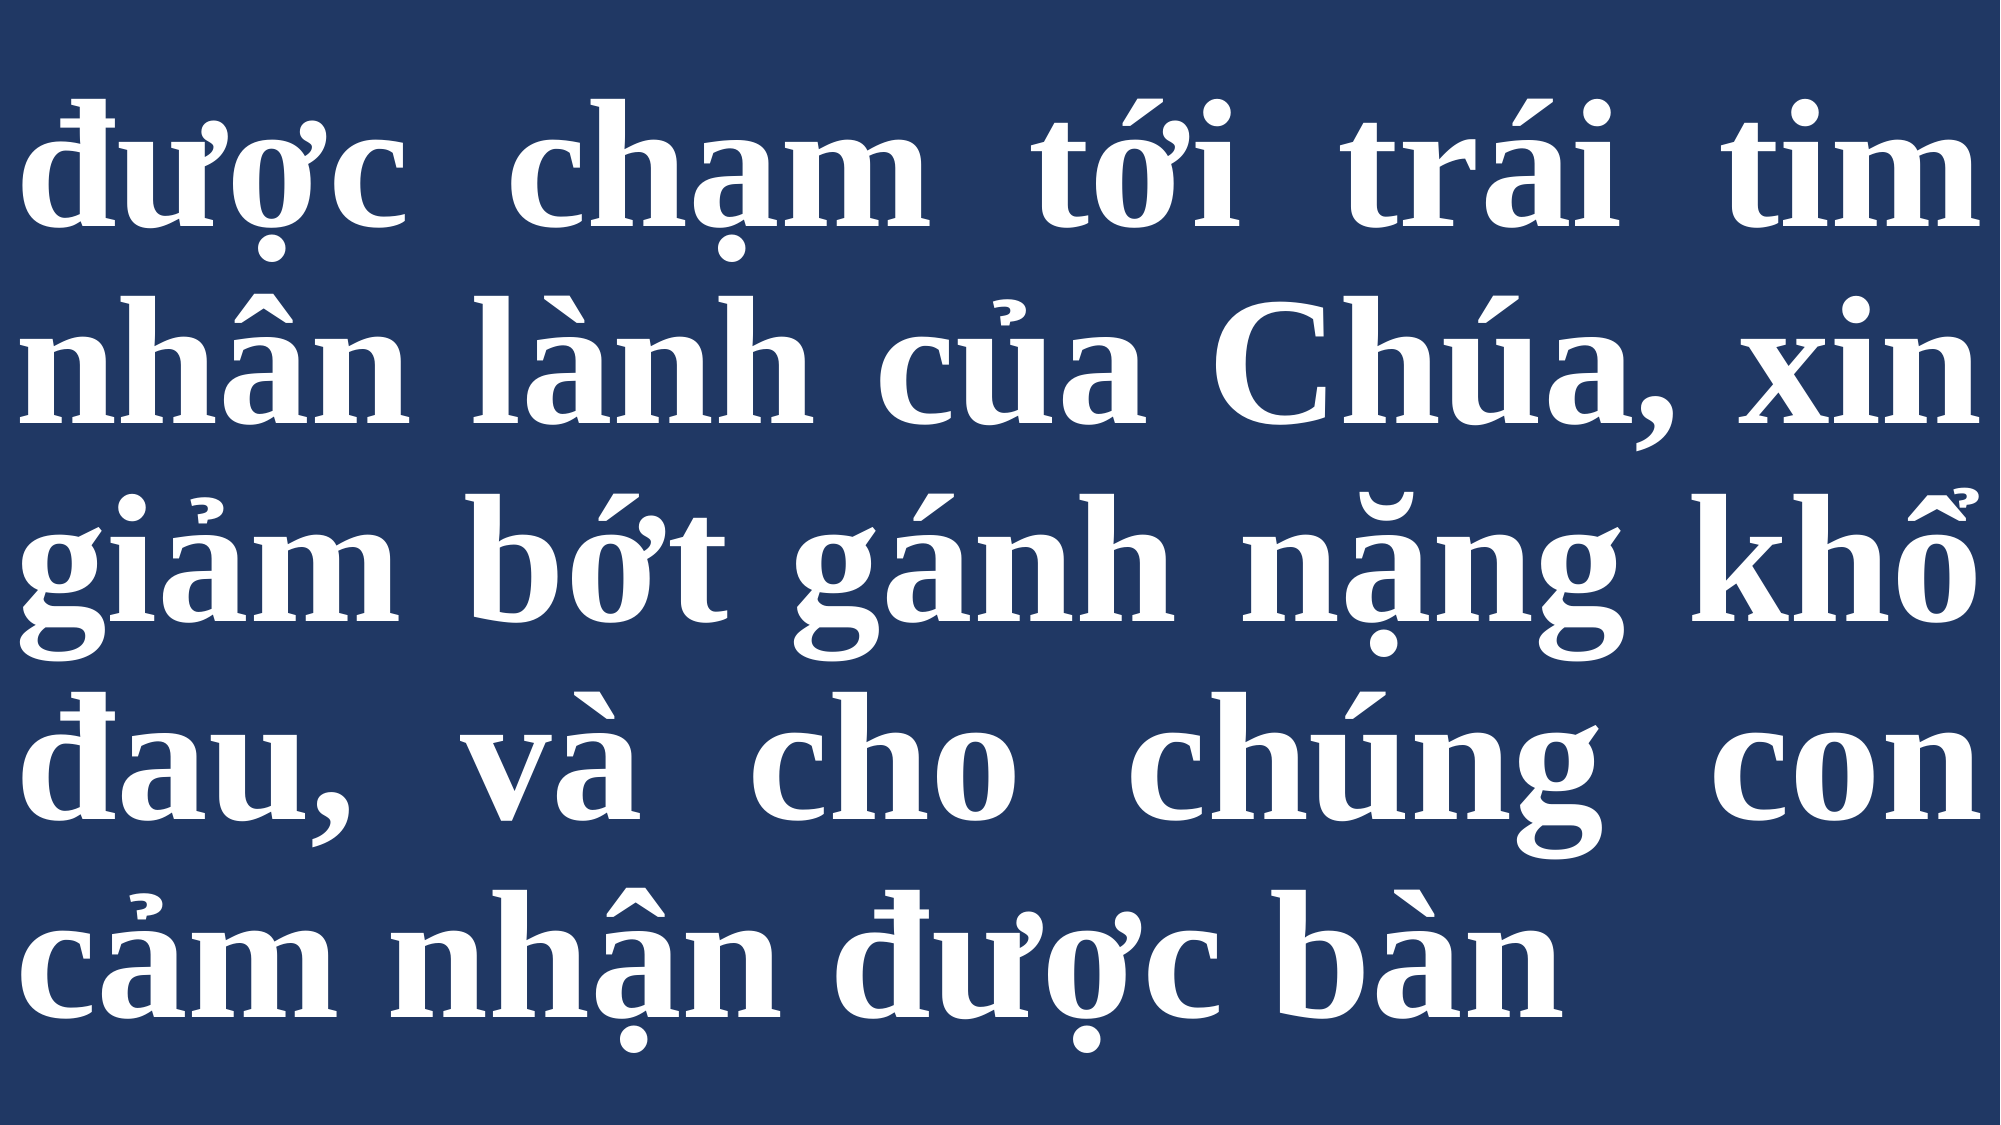

# được chạm tới trái tim nhân lành của Chúa, xin giảm bớt gánh nặng khổ đau, và cho chúng con cảm nhận được bàn